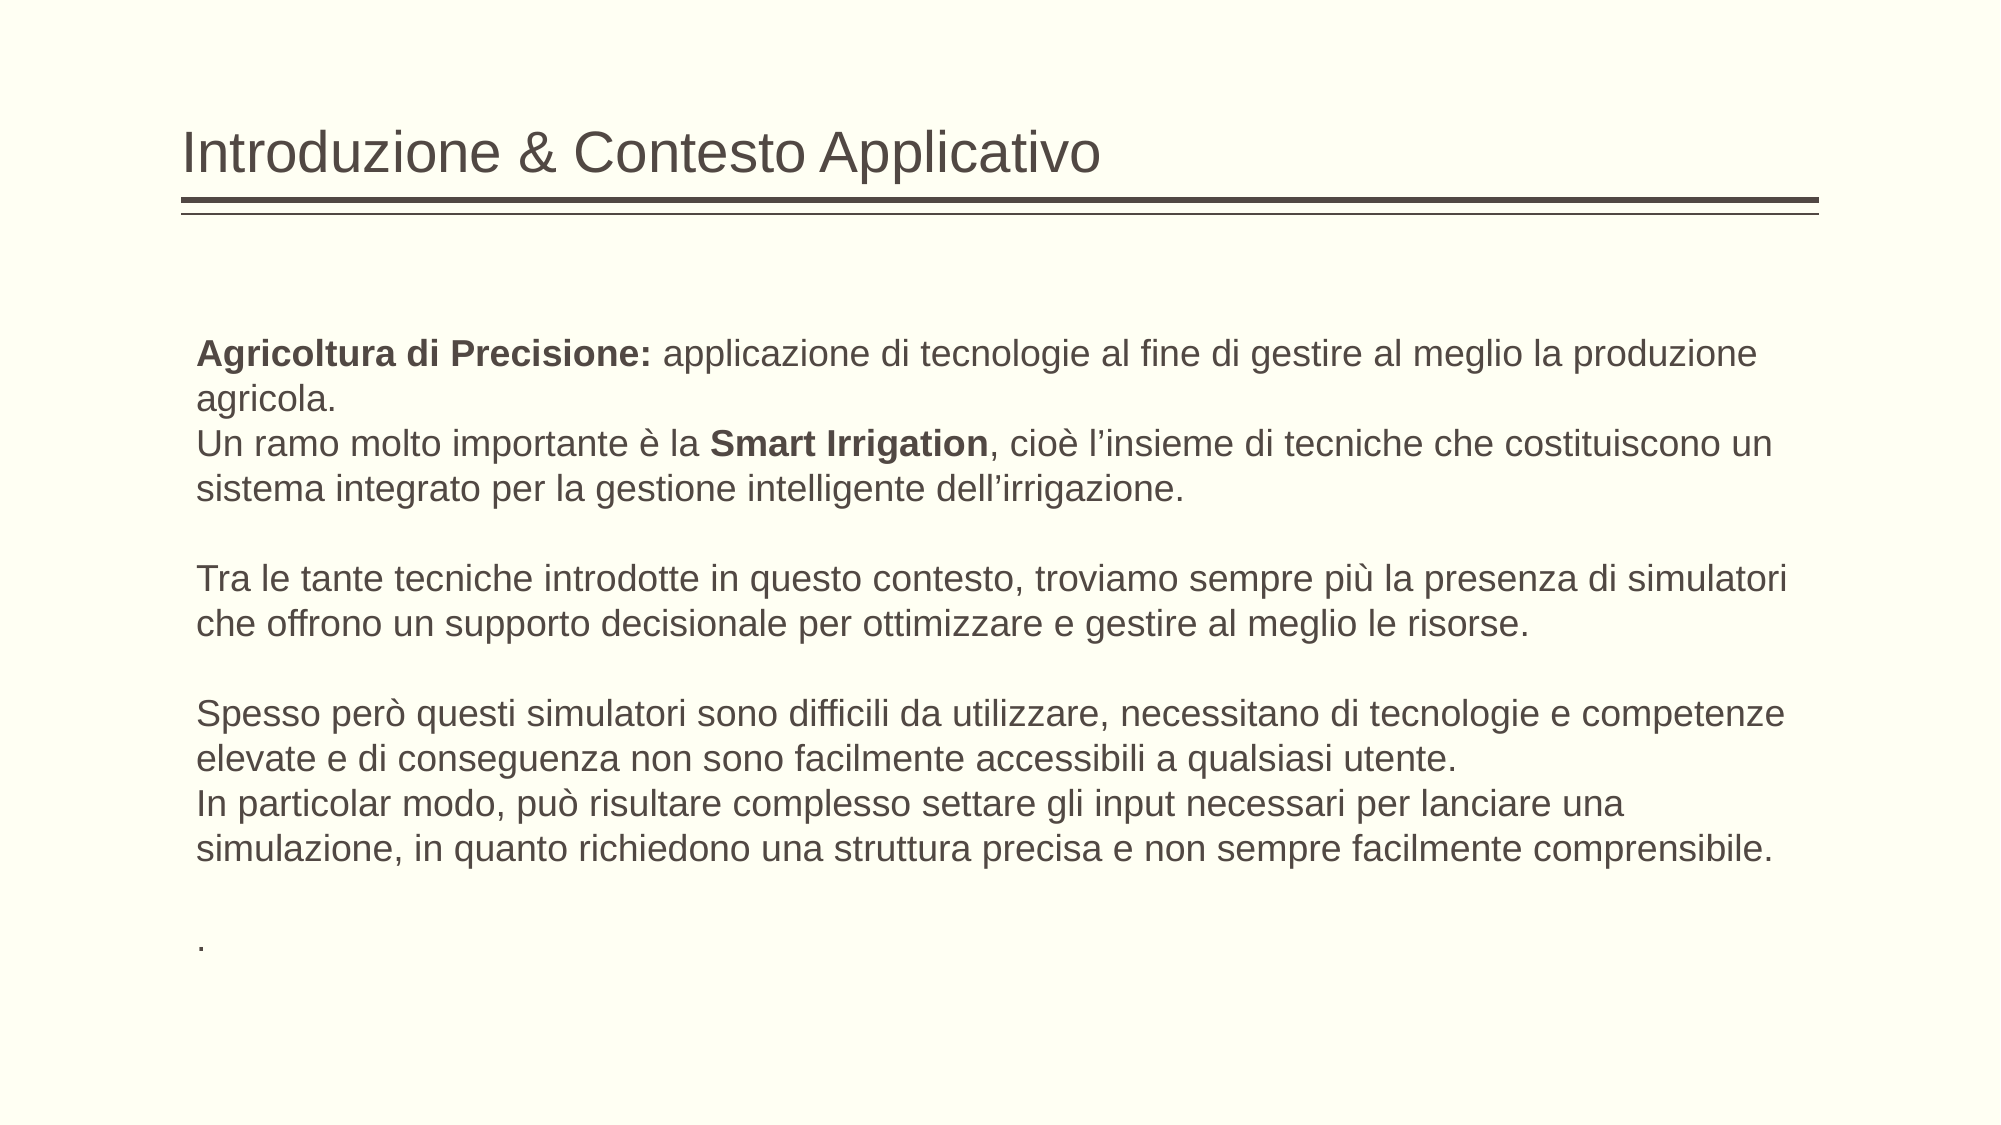

# Introduzione & Contesto Applicativo
Agricoltura di Precisione: applicazione di tecnologie al fine di gestire al meglio la produzione agricola.
Un ramo molto importante è la Smart Irrigation, cioè l’insieme di tecniche che costituiscono un sistema integrato per la gestione intelligente dell’irrigazione.

Tra le tante tecniche introdotte in questo contesto, troviamo sempre più la presenza di simulatori che offrono un supporto decisionale per ottimizzare e gestire al meglio le risorse.

Spesso però questi simulatori sono difficili da utilizzare, necessitano di tecnologie e competenze elevate e di conseguenza non sono facilmente accessibili a qualsiasi utente.
In particolar modo, può risultare complesso settare gli input necessari per lanciare una simulazione, in quanto richiedono una struttura precisa e non sempre facilmente comprensibile.

.